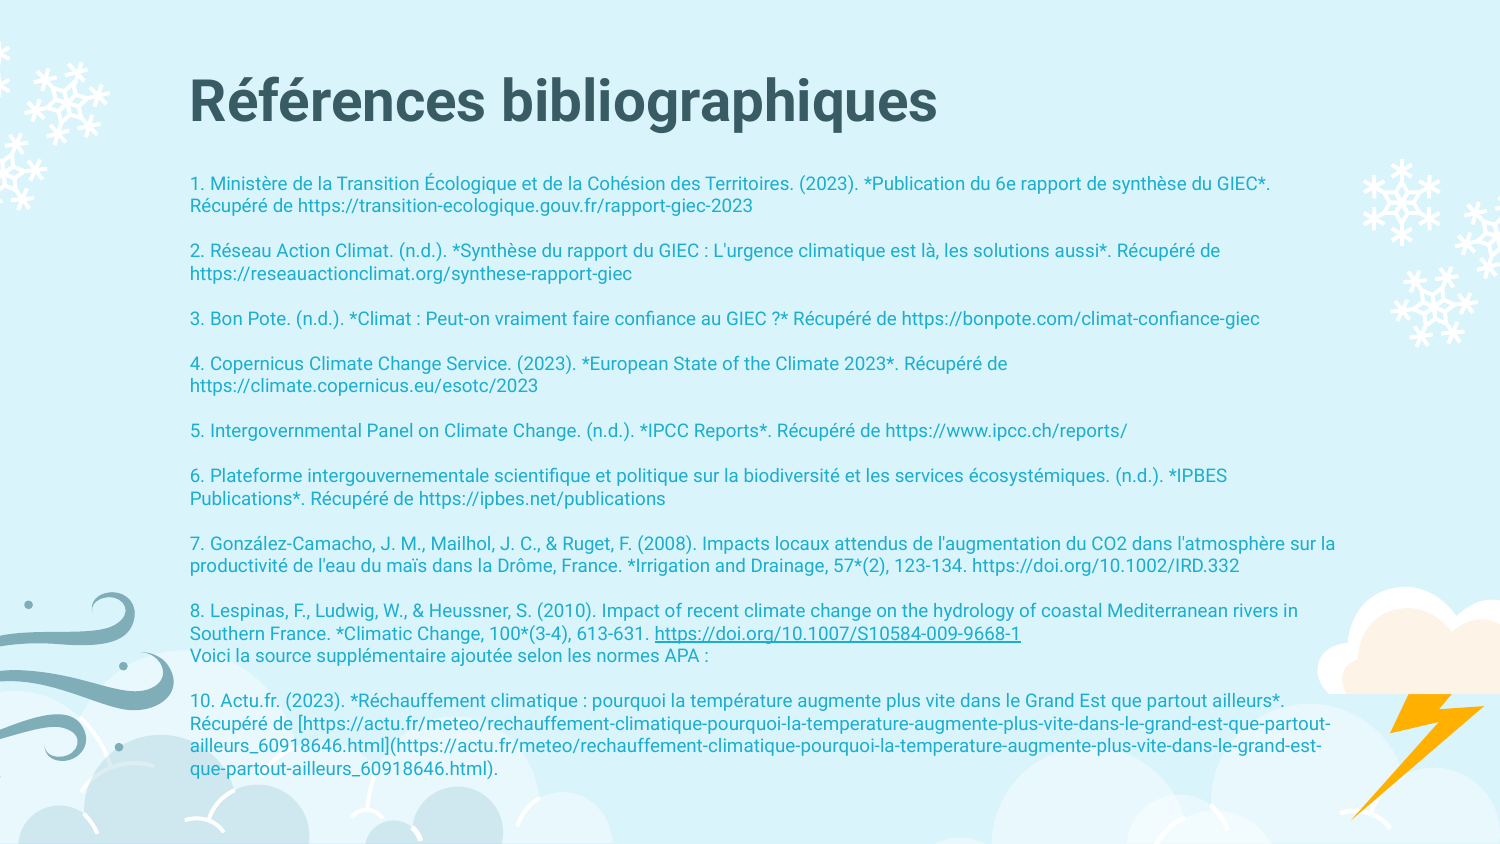

# Références bibliographiques

1. Ministère de la Transition Écologique et de la Cohésion des Territoires. (2023). *Publication du 6e rapport de synthèse du GIEC*. Récupéré de https://transition-ecologique.gouv.fr/rapport-giec-2023

2. Réseau Action Climat. (n.d.). *Synthèse du rapport du GIEC : L'urgence climatique est là, les solutions aussi*. Récupéré de https://reseauactionclimat.org/synthese-rapport-giec

3. Bon Pote. (n.d.). *Climat : Peut-on vraiment faire confiance au GIEC ?* Récupéré de https://bonpote.com/climat-confiance-giec

4. Copernicus Climate Change Service. (2023). *European State of the Climate 2023*. Récupéré de https://climate.copernicus.eu/esotc/2023

5. Intergovernmental Panel on Climate Change. (n.d.). *IPCC Reports*. Récupéré de https://www.ipcc.ch/reports/

6. Plateforme intergouvernementale scientifique et politique sur la biodiversité et les services écosystémiques. (n.d.). *IPBES Publications*. Récupéré de https://ipbes.net/publications

7. González-Camacho, J. M., Mailhol, J. C., & Ruget, F. (2008). Impacts locaux attendus de l'augmentation du CO2 dans l'atmosphère sur la productivité de l'eau du maïs dans la Drôme, France. *Irrigation and Drainage, 57*(2), 123-134. https://doi.org/10.1002/IRD.332

8. Lespinas, F., Ludwig, W., & Heussner, S. (2010). Impact of recent climate change on the hydrology of coastal Mediterranean rivers in Southern France. *Climatic Change, 100*(3-4), 613-631. https://doi.org/10.1007/S10584-009-9668-1
Voici la source supplémentaire ajoutée selon les normes APA :

10. Actu.fr. (2023). *Réchauffement climatique : pourquoi la température augmente plus vite dans le Grand Est que partout ailleurs*. Récupéré de [https://actu.fr/meteo/rechauffement-climatique-pourquoi-la-temperature-augmente-plus-vite-dans-le-grand-est-que-partout-ailleurs_60918646.html](https://actu.fr/meteo/rechauffement-climatique-pourquoi-la-temperature-augmente-plus-vite-dans-le-grand-est-que-partout-ailleurs_60918646.html).